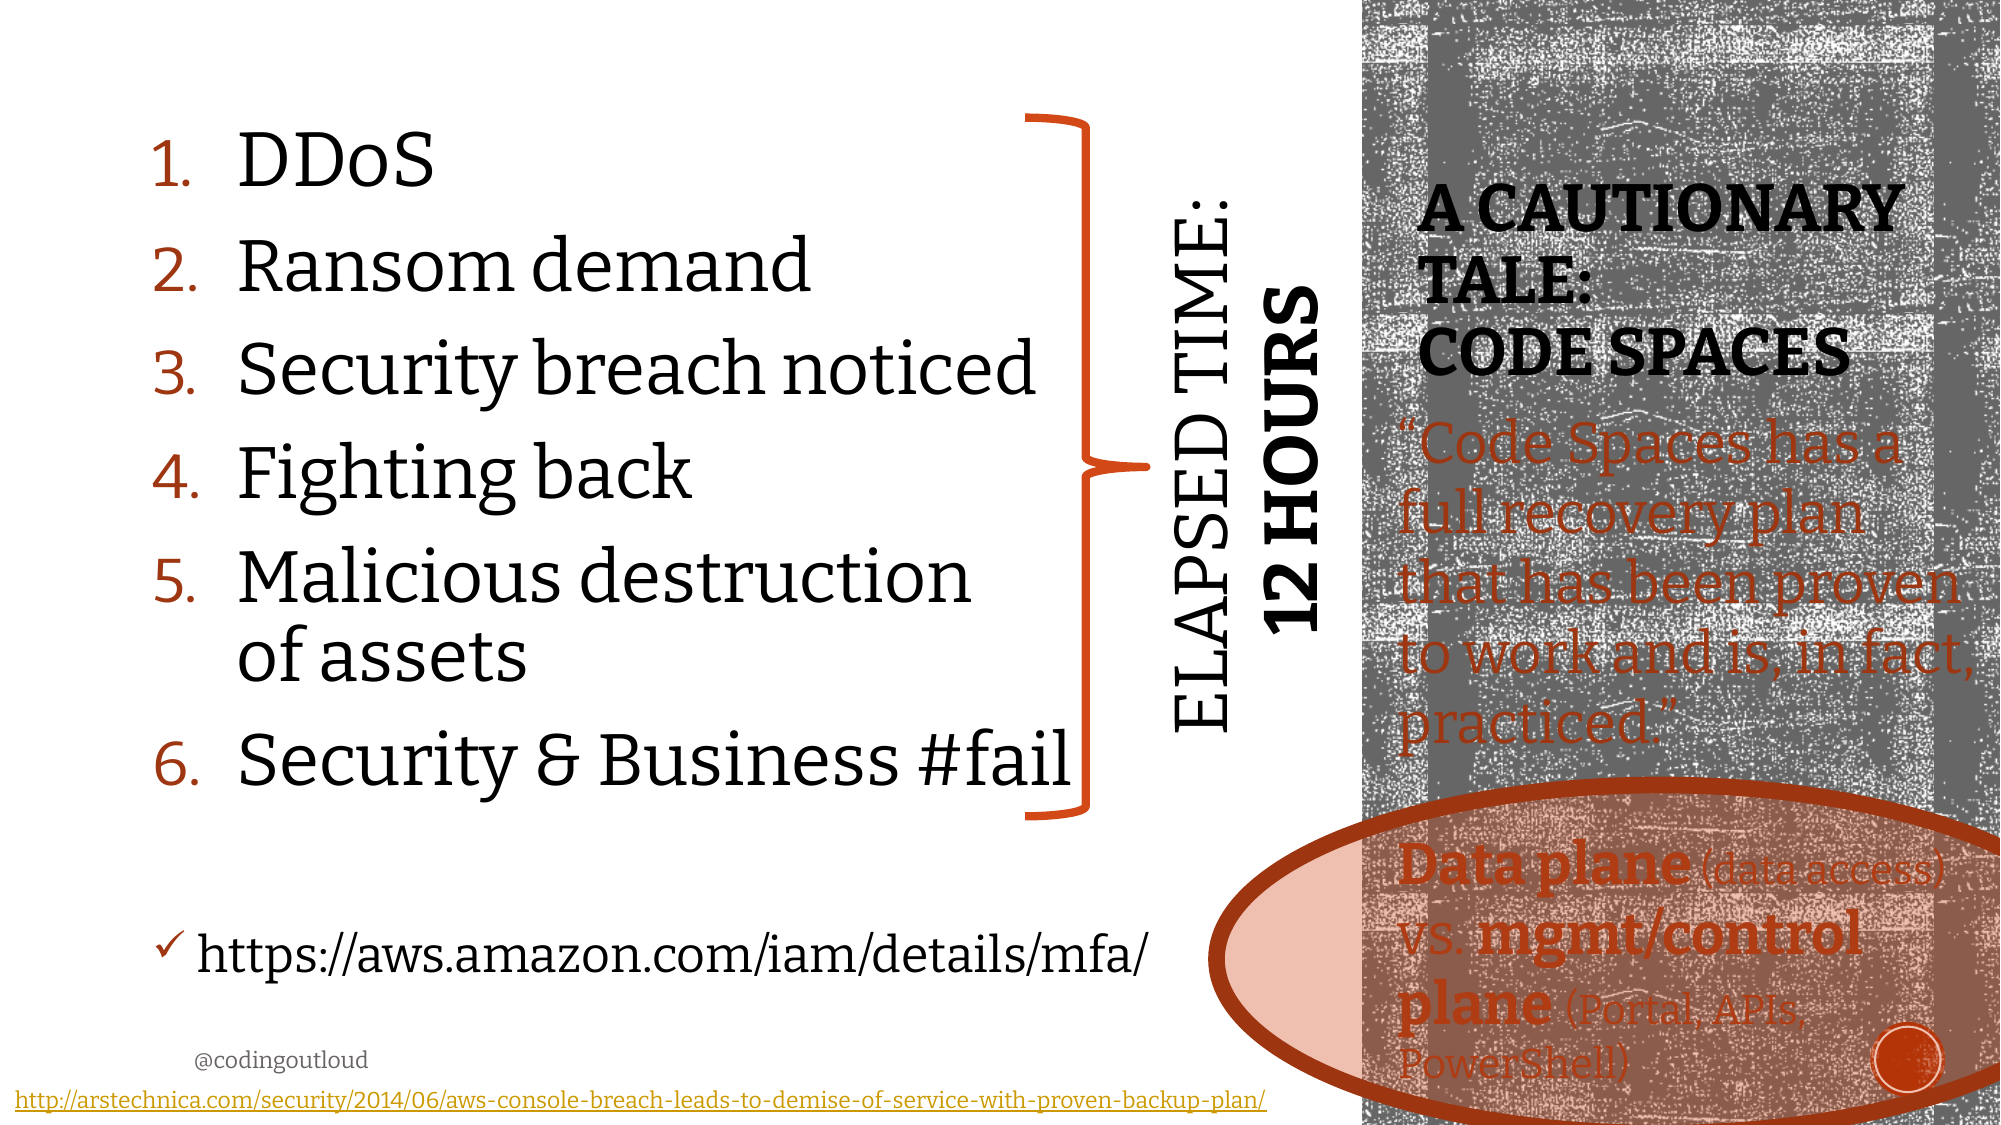

DDoS
Ransom demand
Security breach noticed
Fighting back
Malicious destruction
of assets
Security & Business #fail

 https://aws.amazon.com/iam/details/mfa/
# A Cautionary Tale: Code SpaceS

ELAPSED TIME:
 12 HOURS
“Code Spaces has a full recovery plan that has been proven to work and is, in fact, practiced.”

Data plane (data access) vs. mgmt/control plane (Portal, APIs, PowerShell)

@codingoutloud
http://arstechnica.com/security/2014/06/aws-console-breach-leads-to-demise-of-service-with-proven-backup-plan/